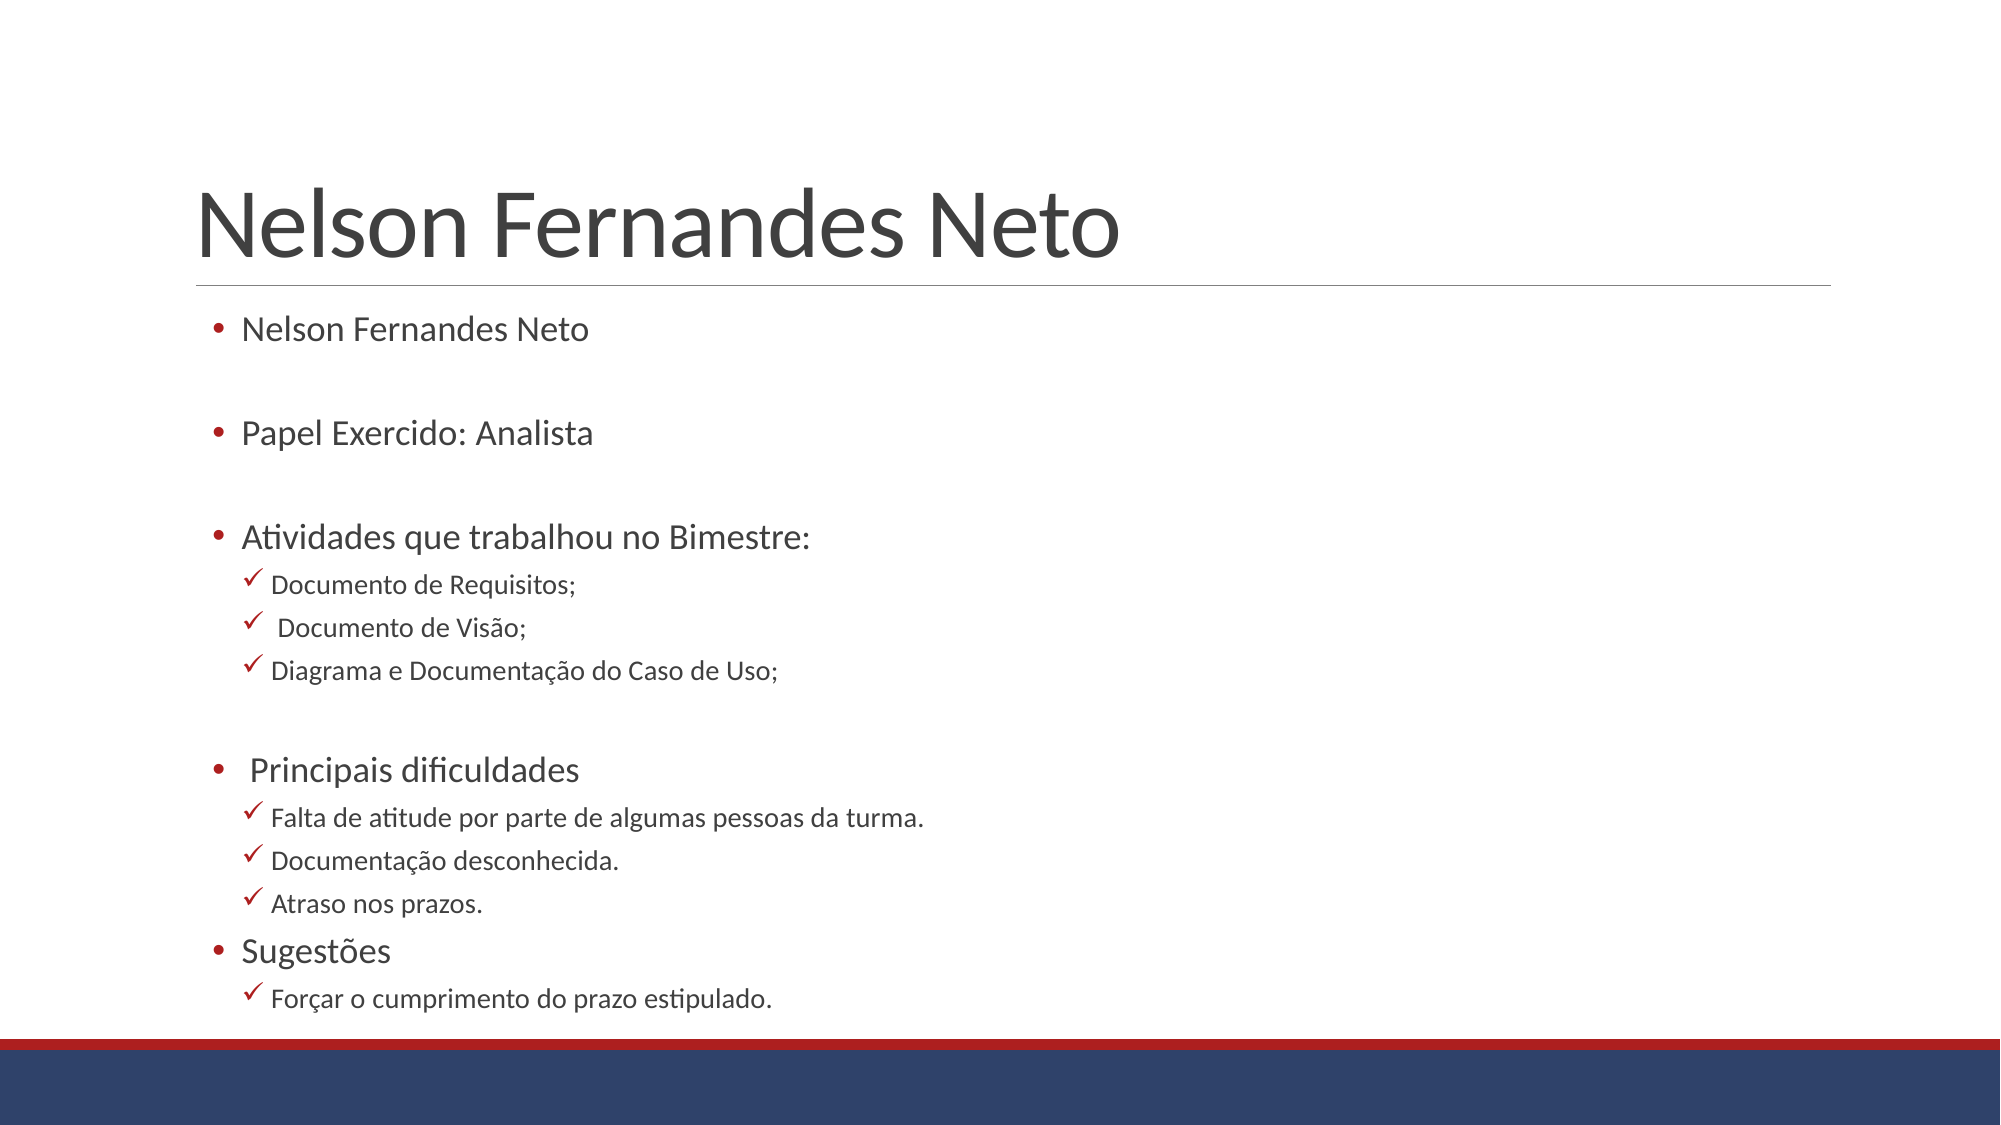

# Nelson Fernandes Neto
Nelson Fernandes Neto

Papel Exercido: Analista

Atividades que trabalhou no Bimestre:
Documento de Requisitos;
 Documento de Visão;
Diagrama e Documentação do Caso de Uso;

 Principais dificuldades
Falta de atitude por parte de algumas pessoas da turma.
Documentação desconhecida.
Atraso nos prazos.
Sugestões
Forçar o cumprimento do prazo estipulado.